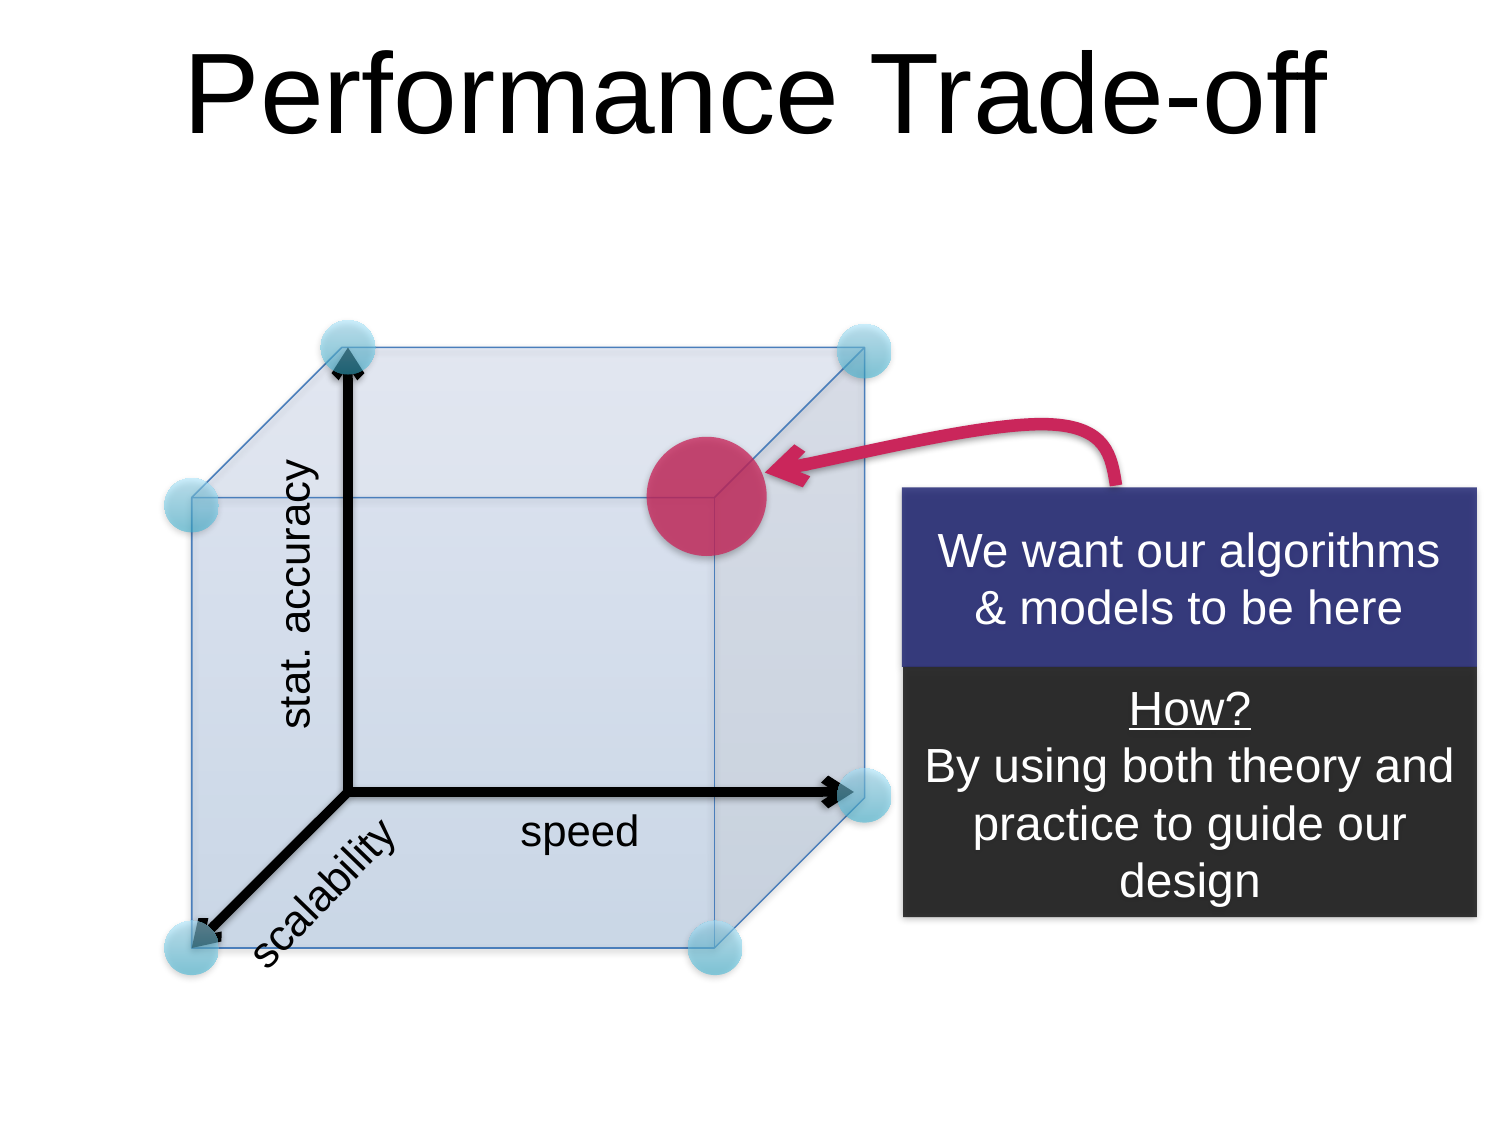

# Performance Trade-off

We want our algorithms & models to be here
stat. accuracy
How?
By using both theory and practice to guide our design

speed
scalability